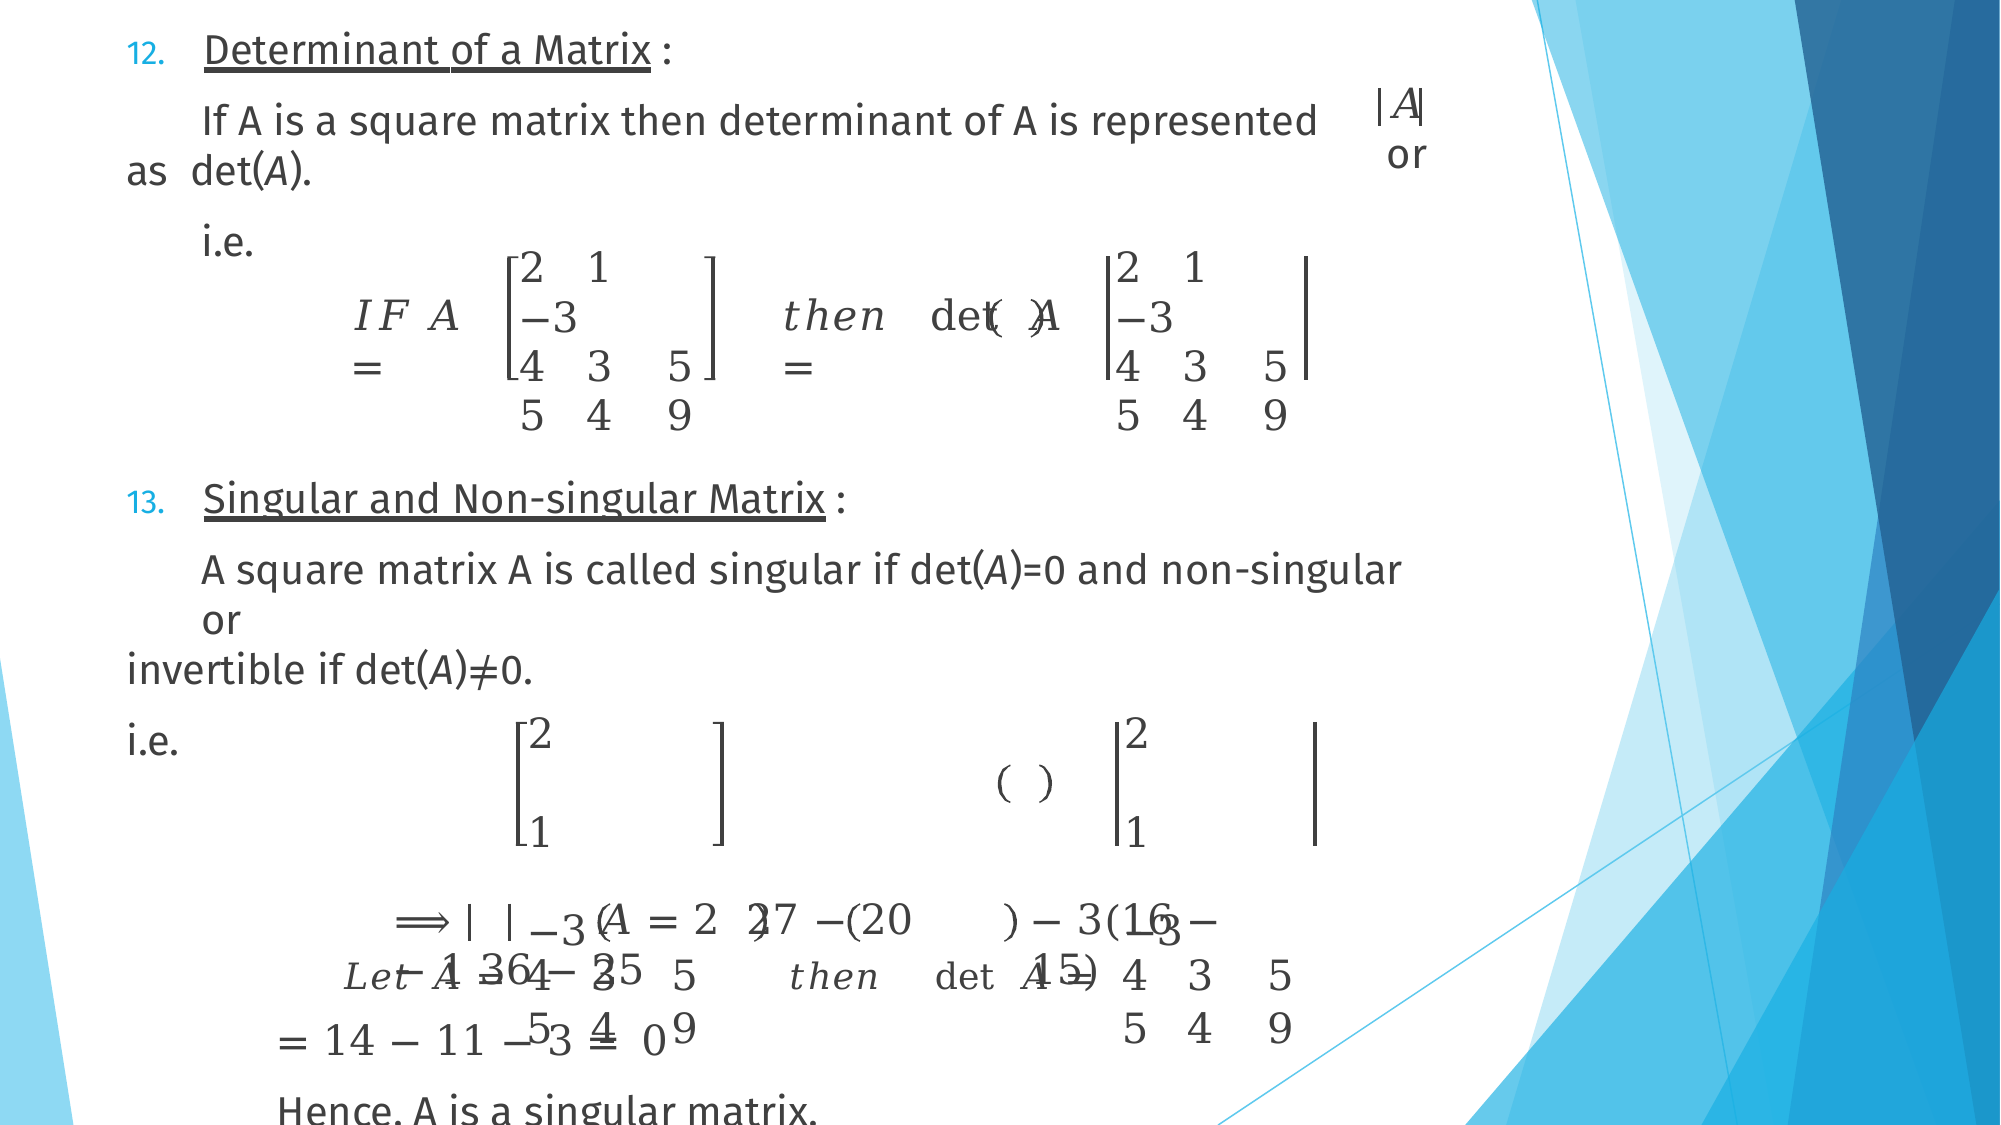

12.	Determinant of a Matrix :
If A is a square matrix then determinant of A is represented as  det(A).
i.e.
𝐴	or

2	1	−3
4	3	5
5	4	9
2	1	−3
4	3	5
5	4	9

𝐼𝐹	𝐴 =
𝑡ℎ𝑒𝑛	det  𝐴	=

13.	Singular and Non-singular Matrix :
A square matrix A is called singular if det(A)=0 and non-singular or
invertible if det(A)≠0.
i.e.
2	1	−3
𝐿𝑒𝑡	𝐴 =	4	3	5
5	4	9
2	1	−3
𝑡ℎ𝑒𝑛	det  𝐴	=	4	3	5
5	4	9

⟹	𝐴	= 2  27 − 20	− 1 36 − 25
= 14 − 11 − 3 = 0
Hence, A is a singular matrix.
− 3(16 − 15)